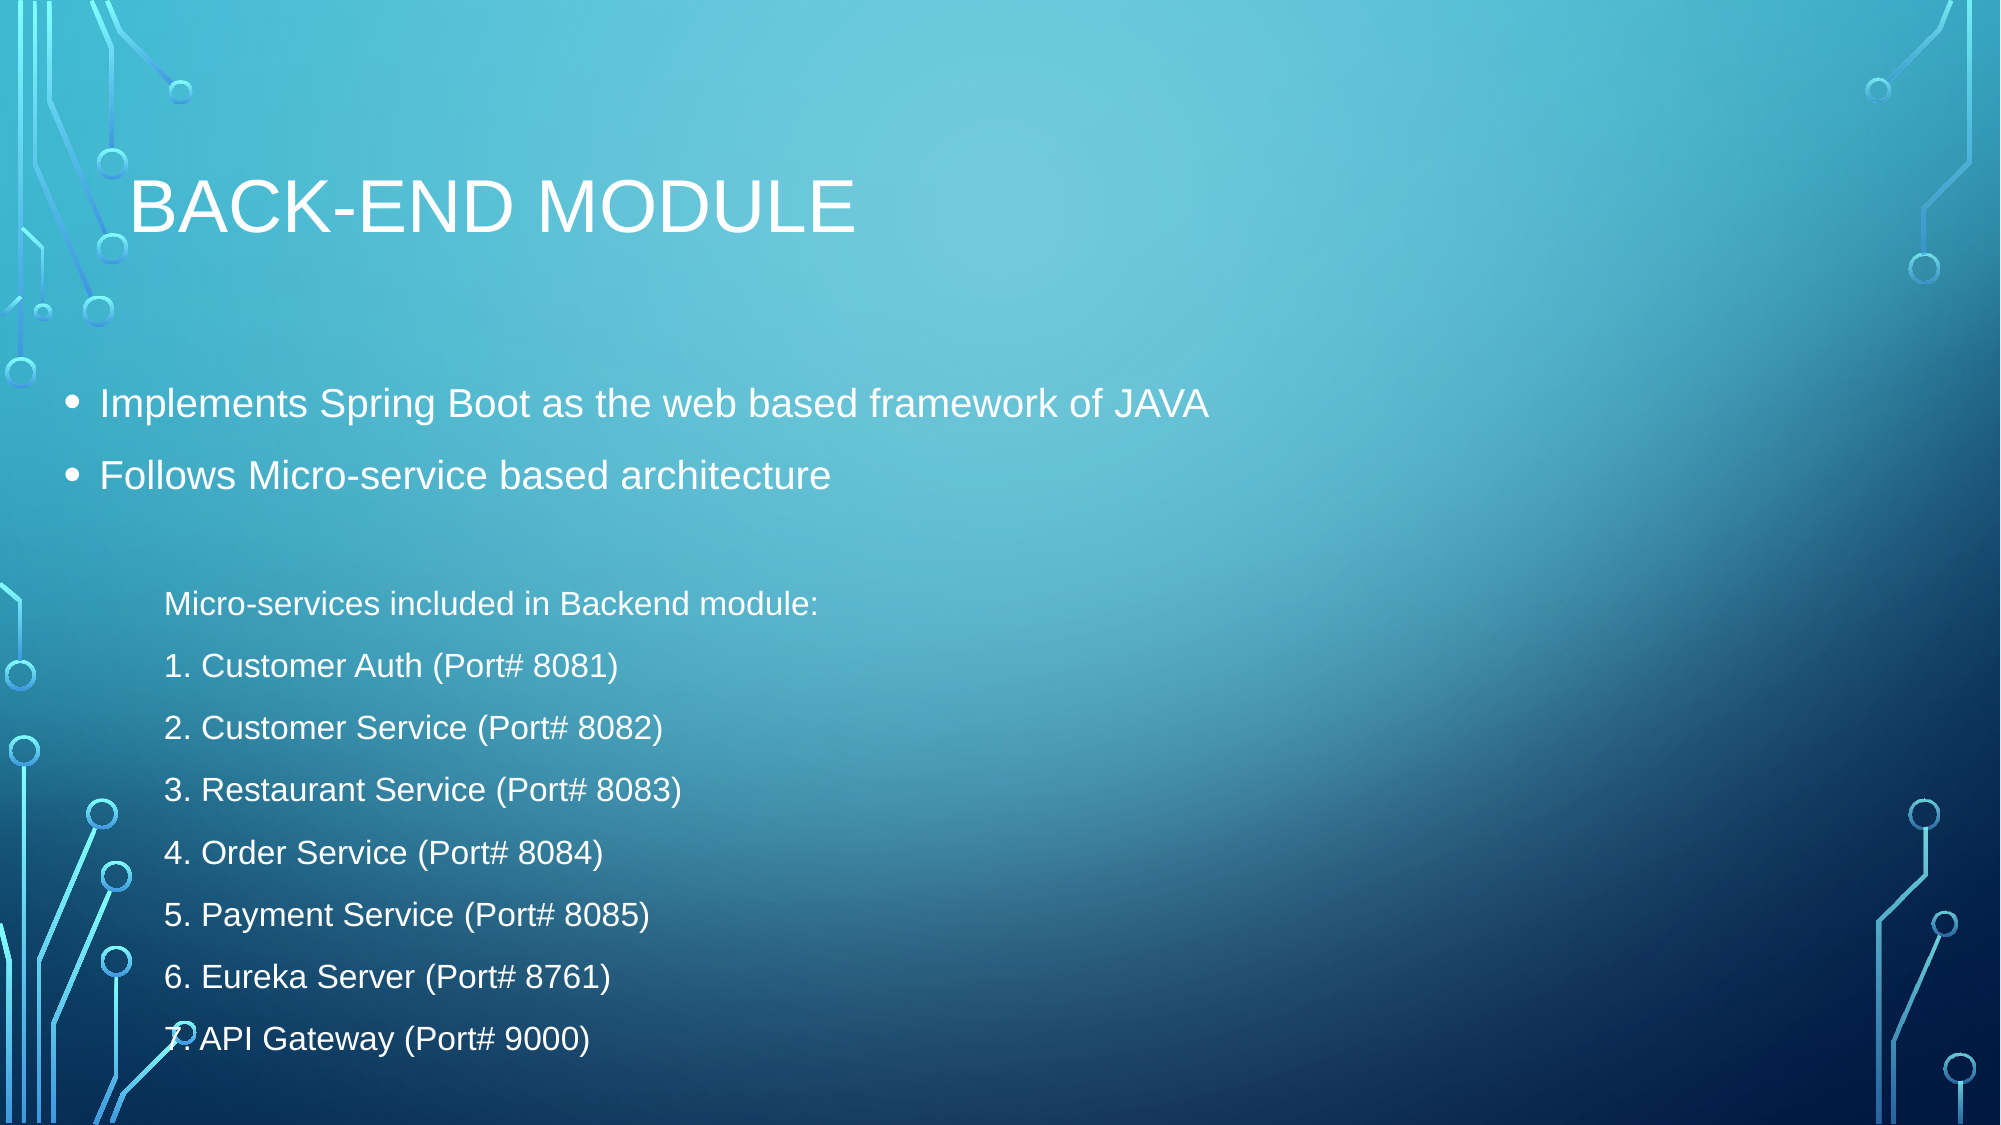

# BACK-END MODULE
Implements Spring Boot as the web based framework of JAVA
Follows Micro-service based architecture

	Micro-services included in Backend module:
		1. Customer Auth (Port# 8081)
		2. Customer Service (Port# 8082)
		3. Restaurant Service (Port# 8083)
		4. Order Service (Port# 8084)
		5. Payment Service (Port# 8085)
		6. Eureka Server (Port# 8761)
		7. API Gateway (Port# 9000)